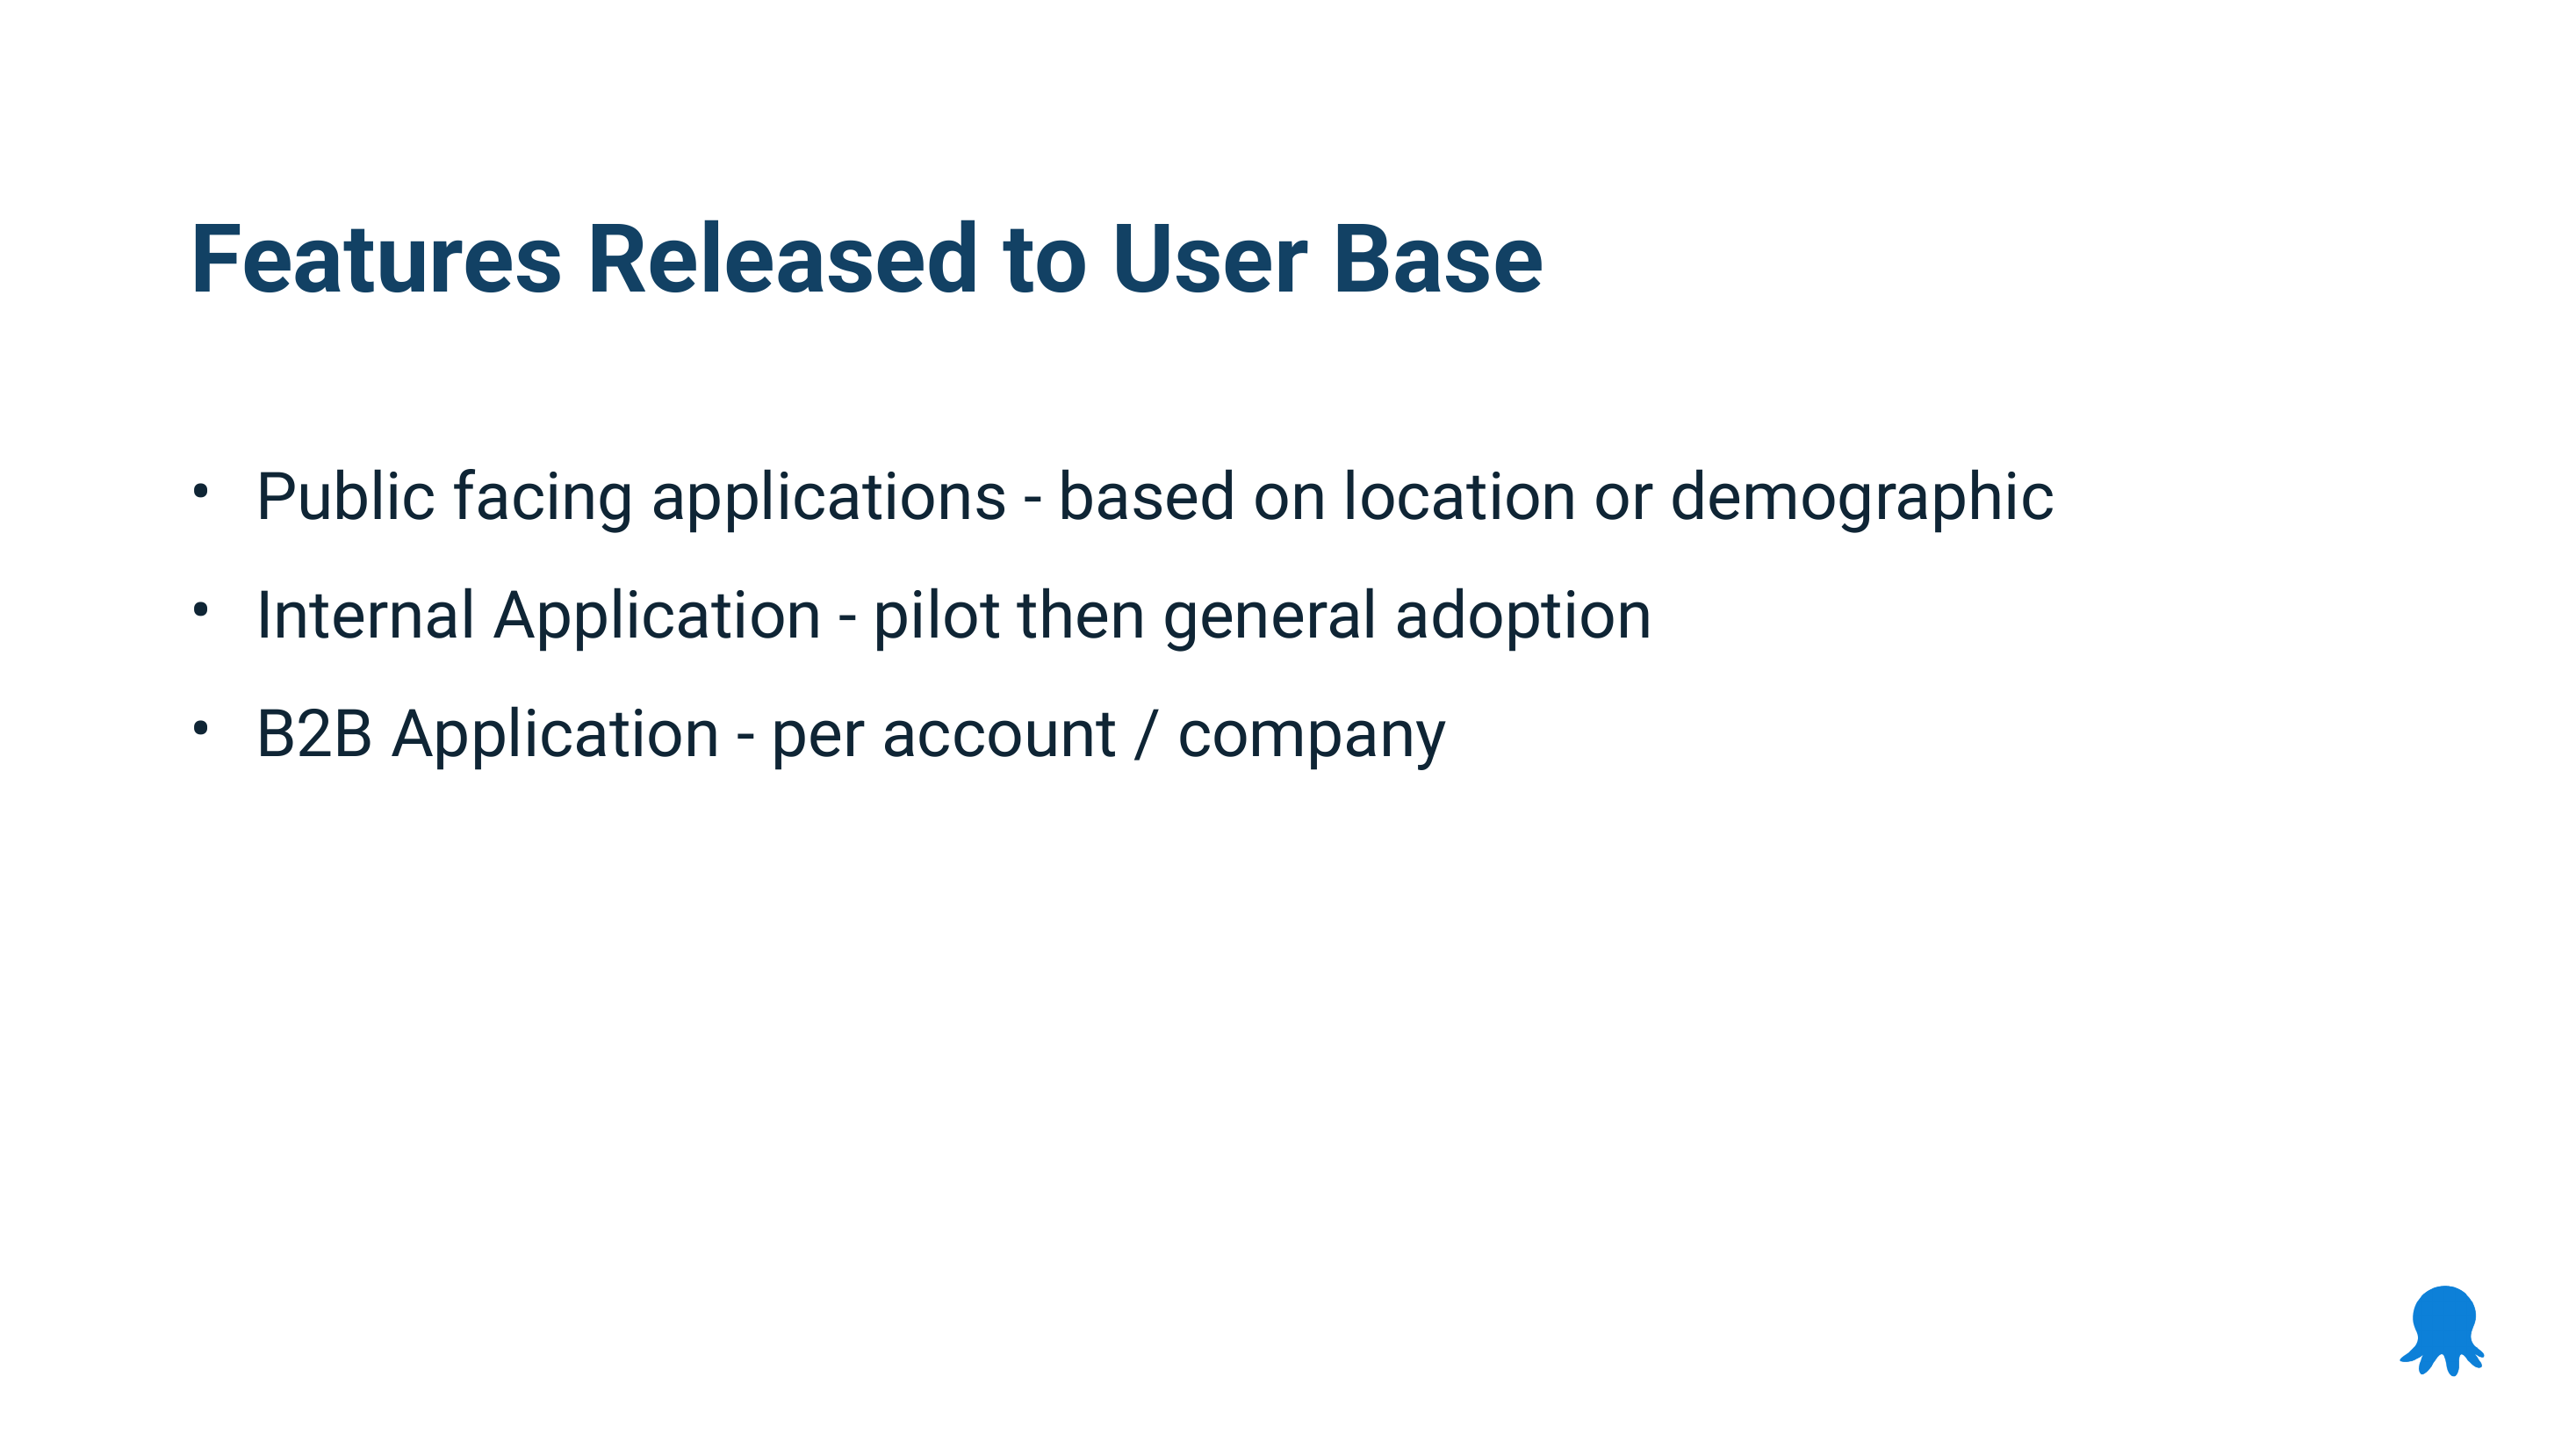

Features Released to User Base
Public facing applications - based on location or demographic
Internal Application - pilot then general adoption
B2B Application - per account / company